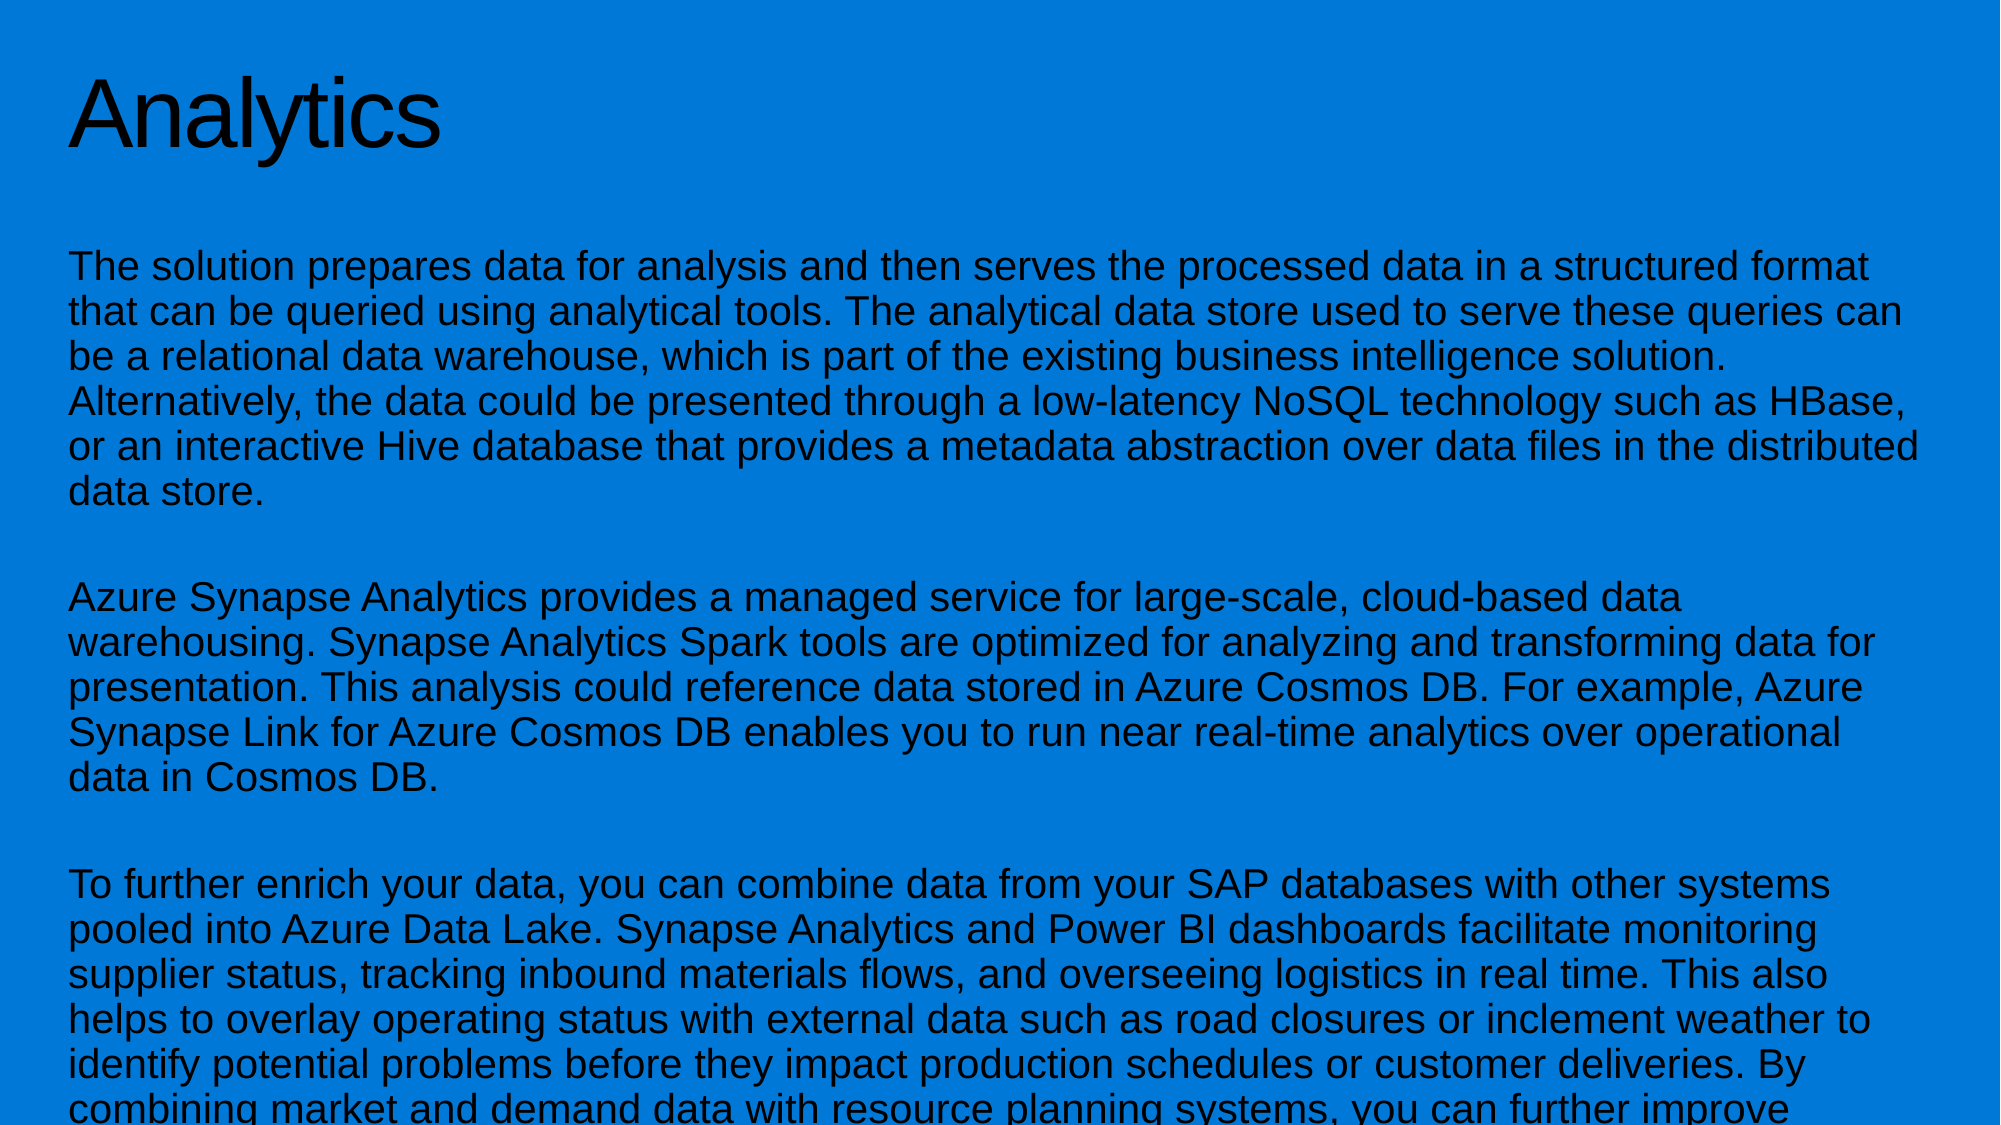

# Analytics
The solution prepares data for analysis and then serves the processed data in a structured format that can be queried using analytical tools. The analytical data store used to serve these queries can be a relational data warehouse, which is part of the existing business intelligence solution. Alternatively, the data could be presented through a low-latency NoSQL technology such as HBase, or an interactive Hive database that provides a metadata abstraction over data files in the distributed data store.

Azure Synapse Analytics provides a managed service for large-scale, cloud-based data warehousing. Synapse Analytics Spark tools are optimized for analyzing and transforming data for presentation. This analysis could reference data stored in Azure Cosmos DB. For example, Azure Synapse Link for Azure Cosmos DB enables you to run near real-time analytics over operational data in Cosmos DB.

To further enrich your data, you can combine data from your SAP databases with other systems pooled into Azure Data Lake. Synapse Analytics and Power BI dashboards facilitate monitoring supplier status, tracking inbound materials flows, and overseeing logistics in real time. This also helps to overlay operating status with external data such as road closures or inclement weather to identify potential problems before they impact production schedules or customer deliveries. By combining market and demand data with resource planning systems, you can further improve business forecasting.